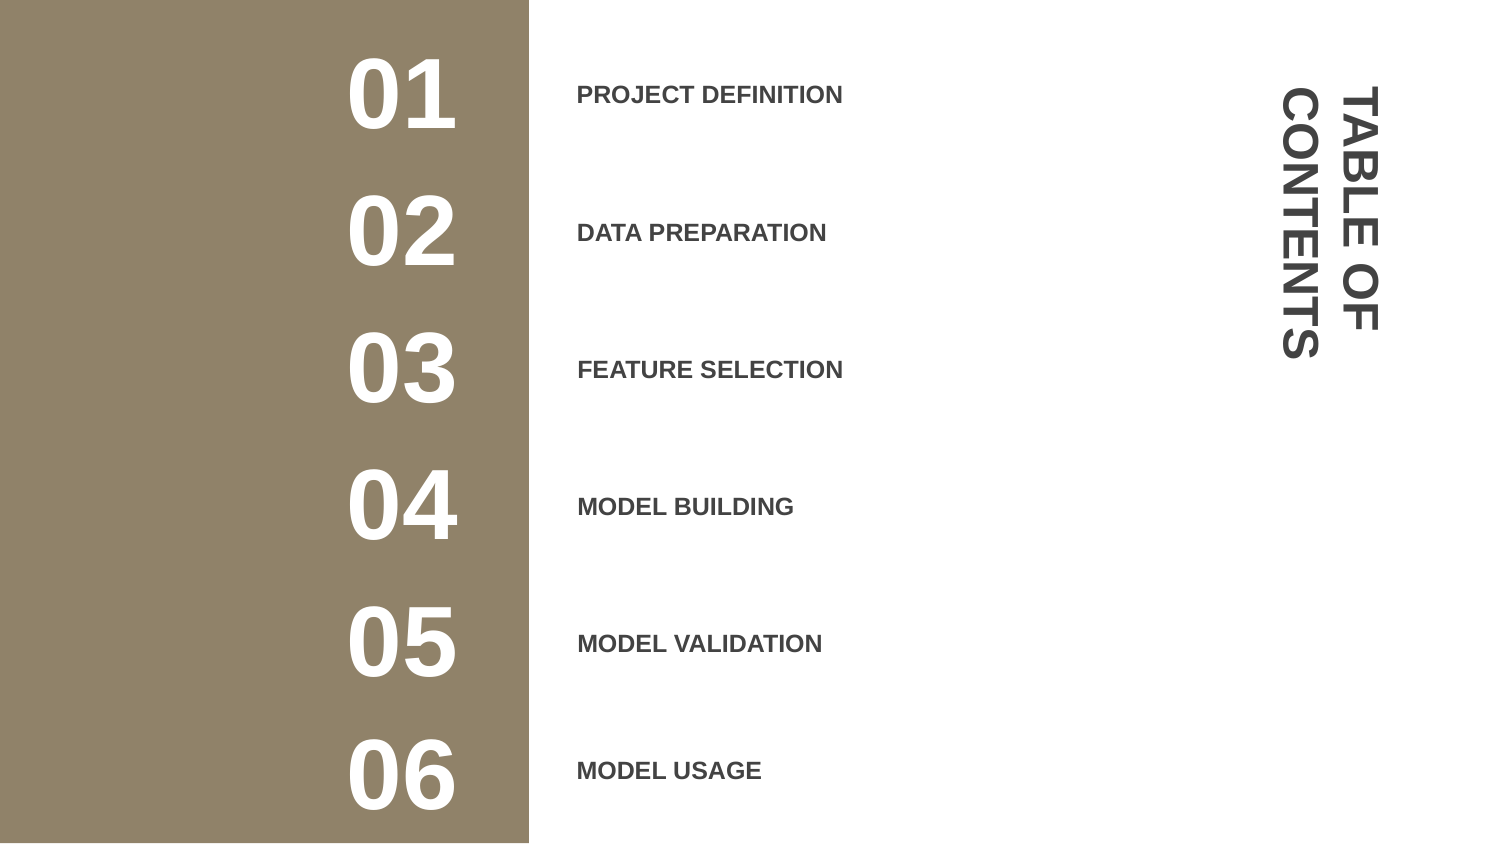

# PROJECT DEFINITION
01

DATA PREPARATION
02
TABLE OF CONTENTS
FEATURE SELECTION
03
MODEL BUILDING
04
MODEL VALIDATION
05
MODEL USAGE
06